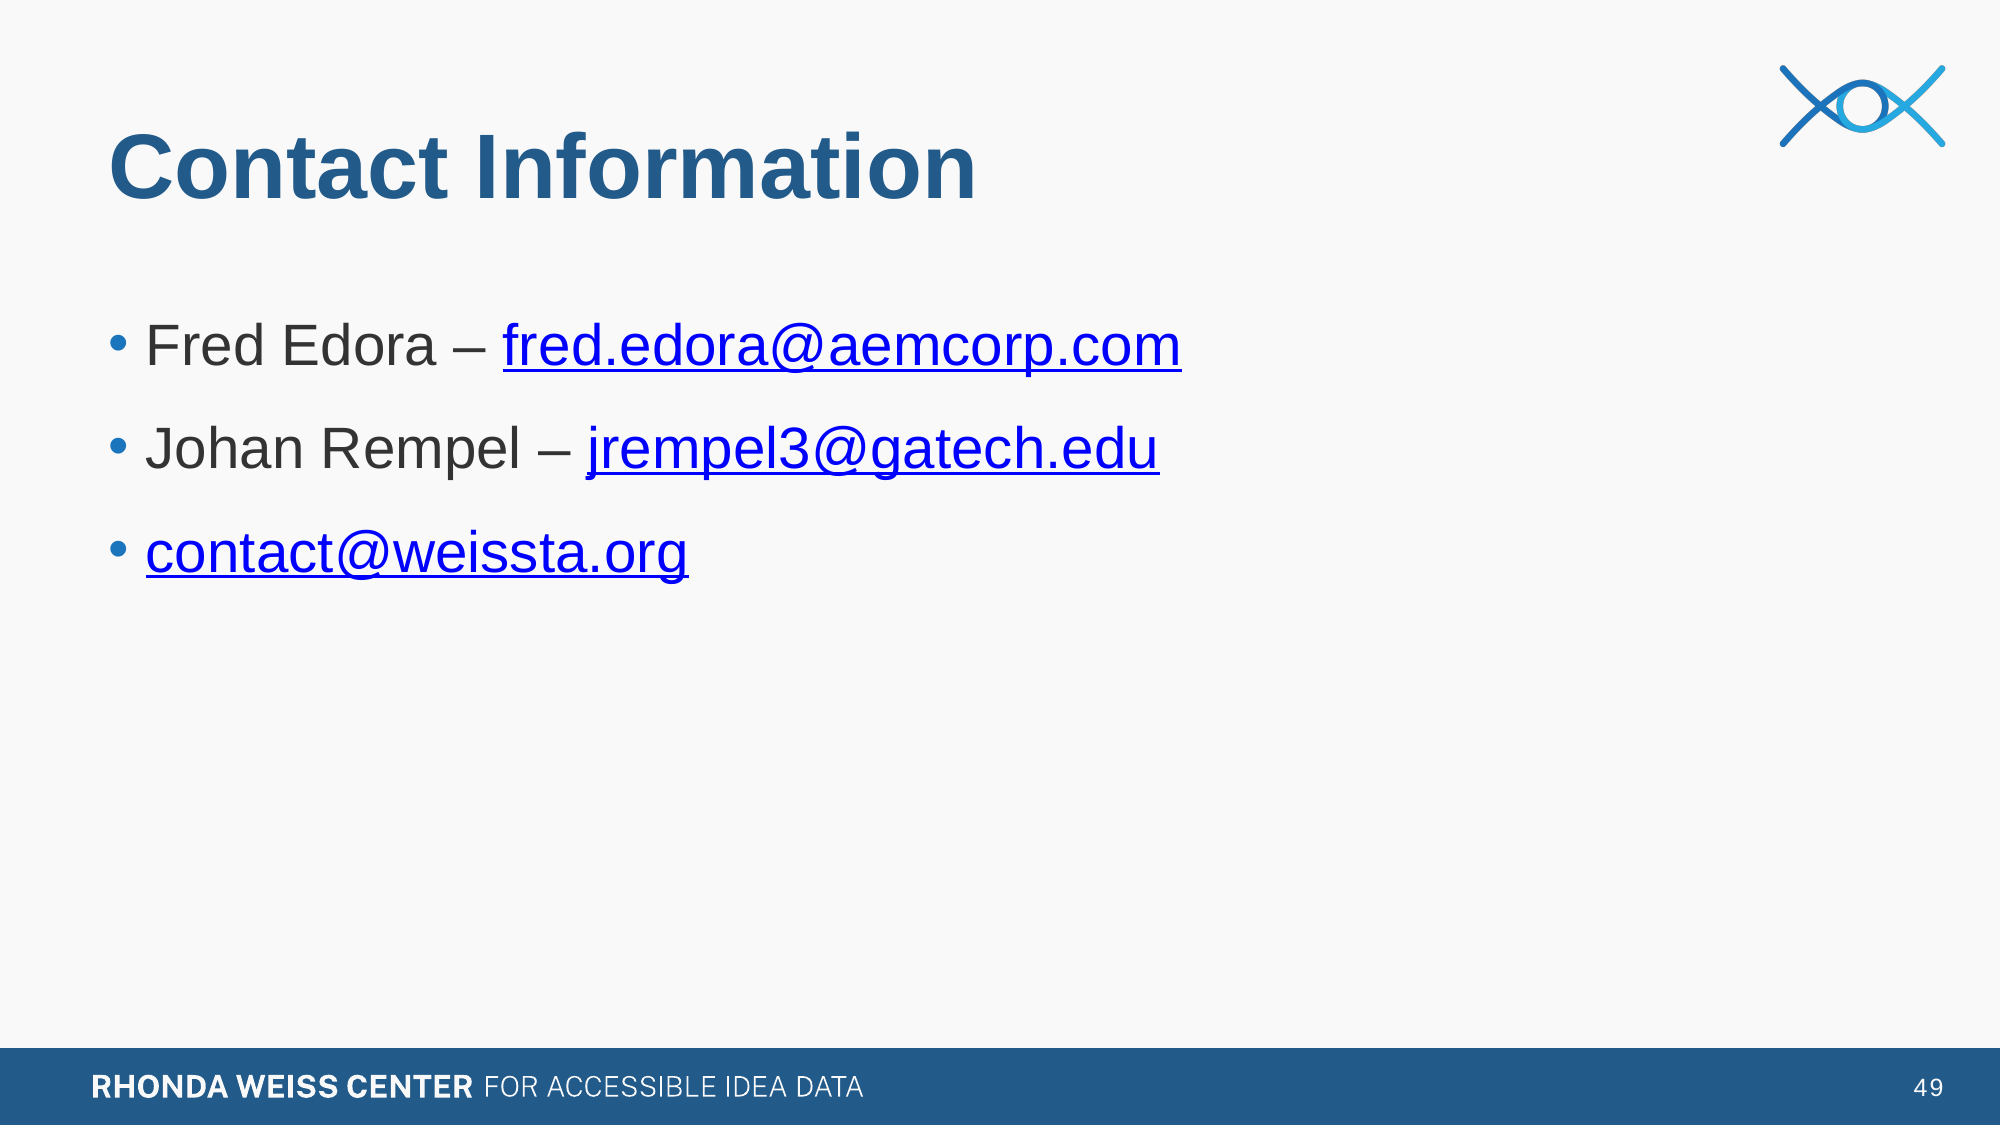

# Contact Information
Fred Edora – fred.edora@aemcorp.com
Johan Rempel – jrempel3@gatech.edu
contact@weissta.org